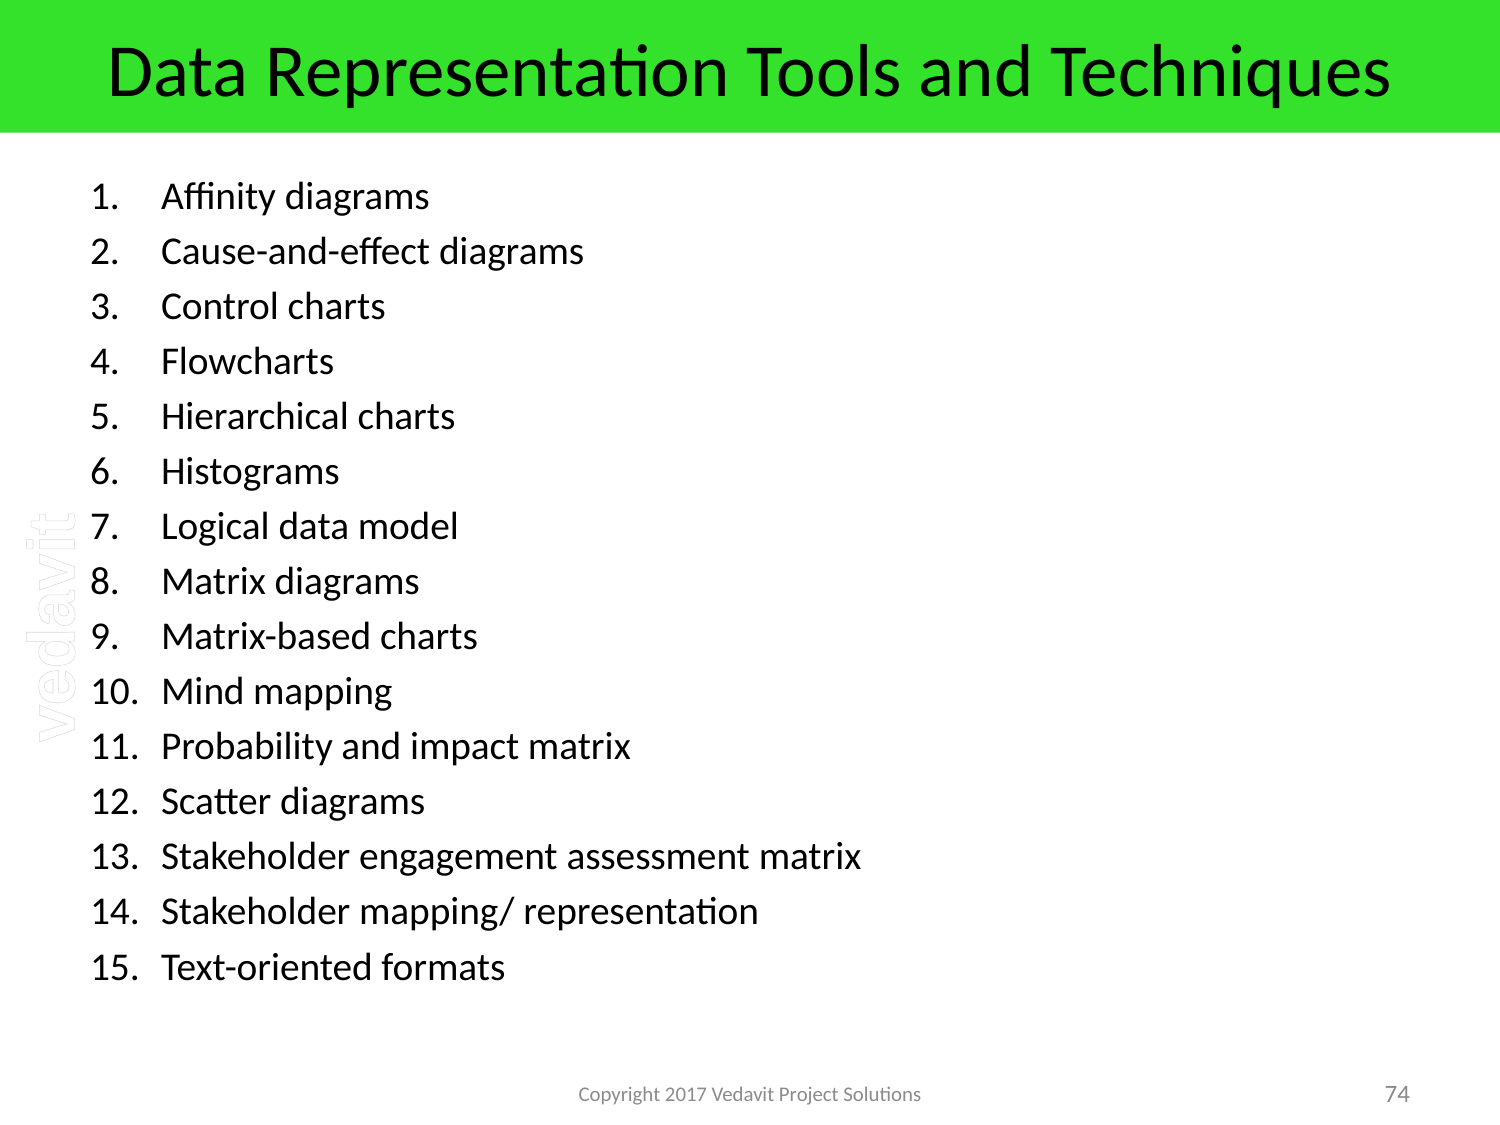

# Data Representation Tools and Techniques
Affinity diagrams
Cause-and-effect diagrams
Control charts
Flowcharts
Hierarchical charts
Histograms
Logical data model
Matrix diagrams
Matrix-based charts
Mind mapping
Probability and impact matrix
Scatter diagrams
Stakeholder engagement assessment matrix
Stakeholder mapping/ representation
Text-oriented formats
Copyright 2017 Vedavit Project Solutions
74